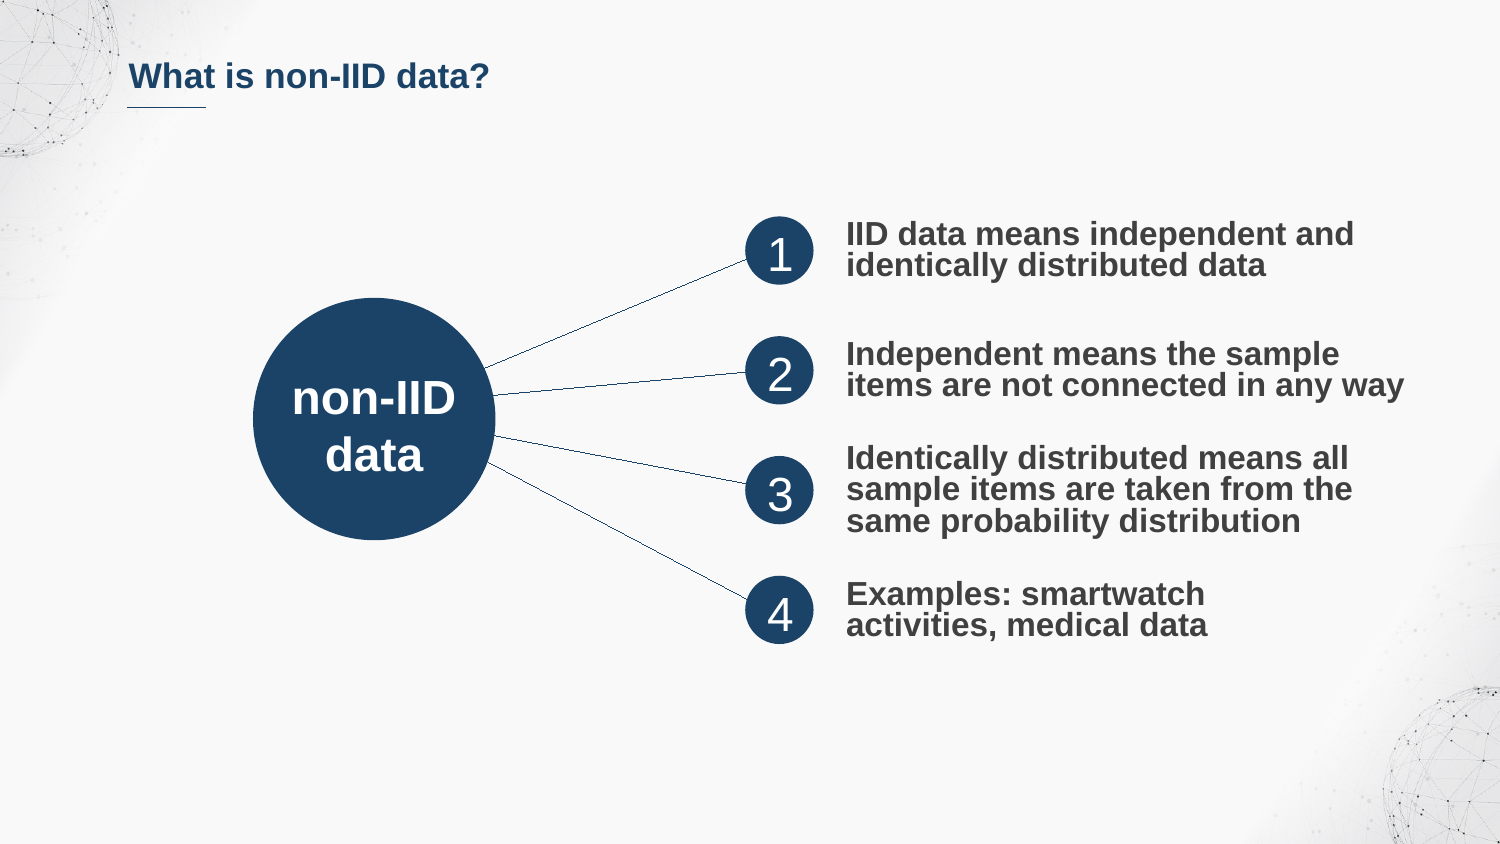

What is non-IID data?

IID data means independent and identically distributed data

1

non-IID
data
Independent means the sample items are not connected in any way

2

Identically distributed means all sample items are taken from the same probability distribution

3
Examples: smartwatch activities, medical data

4